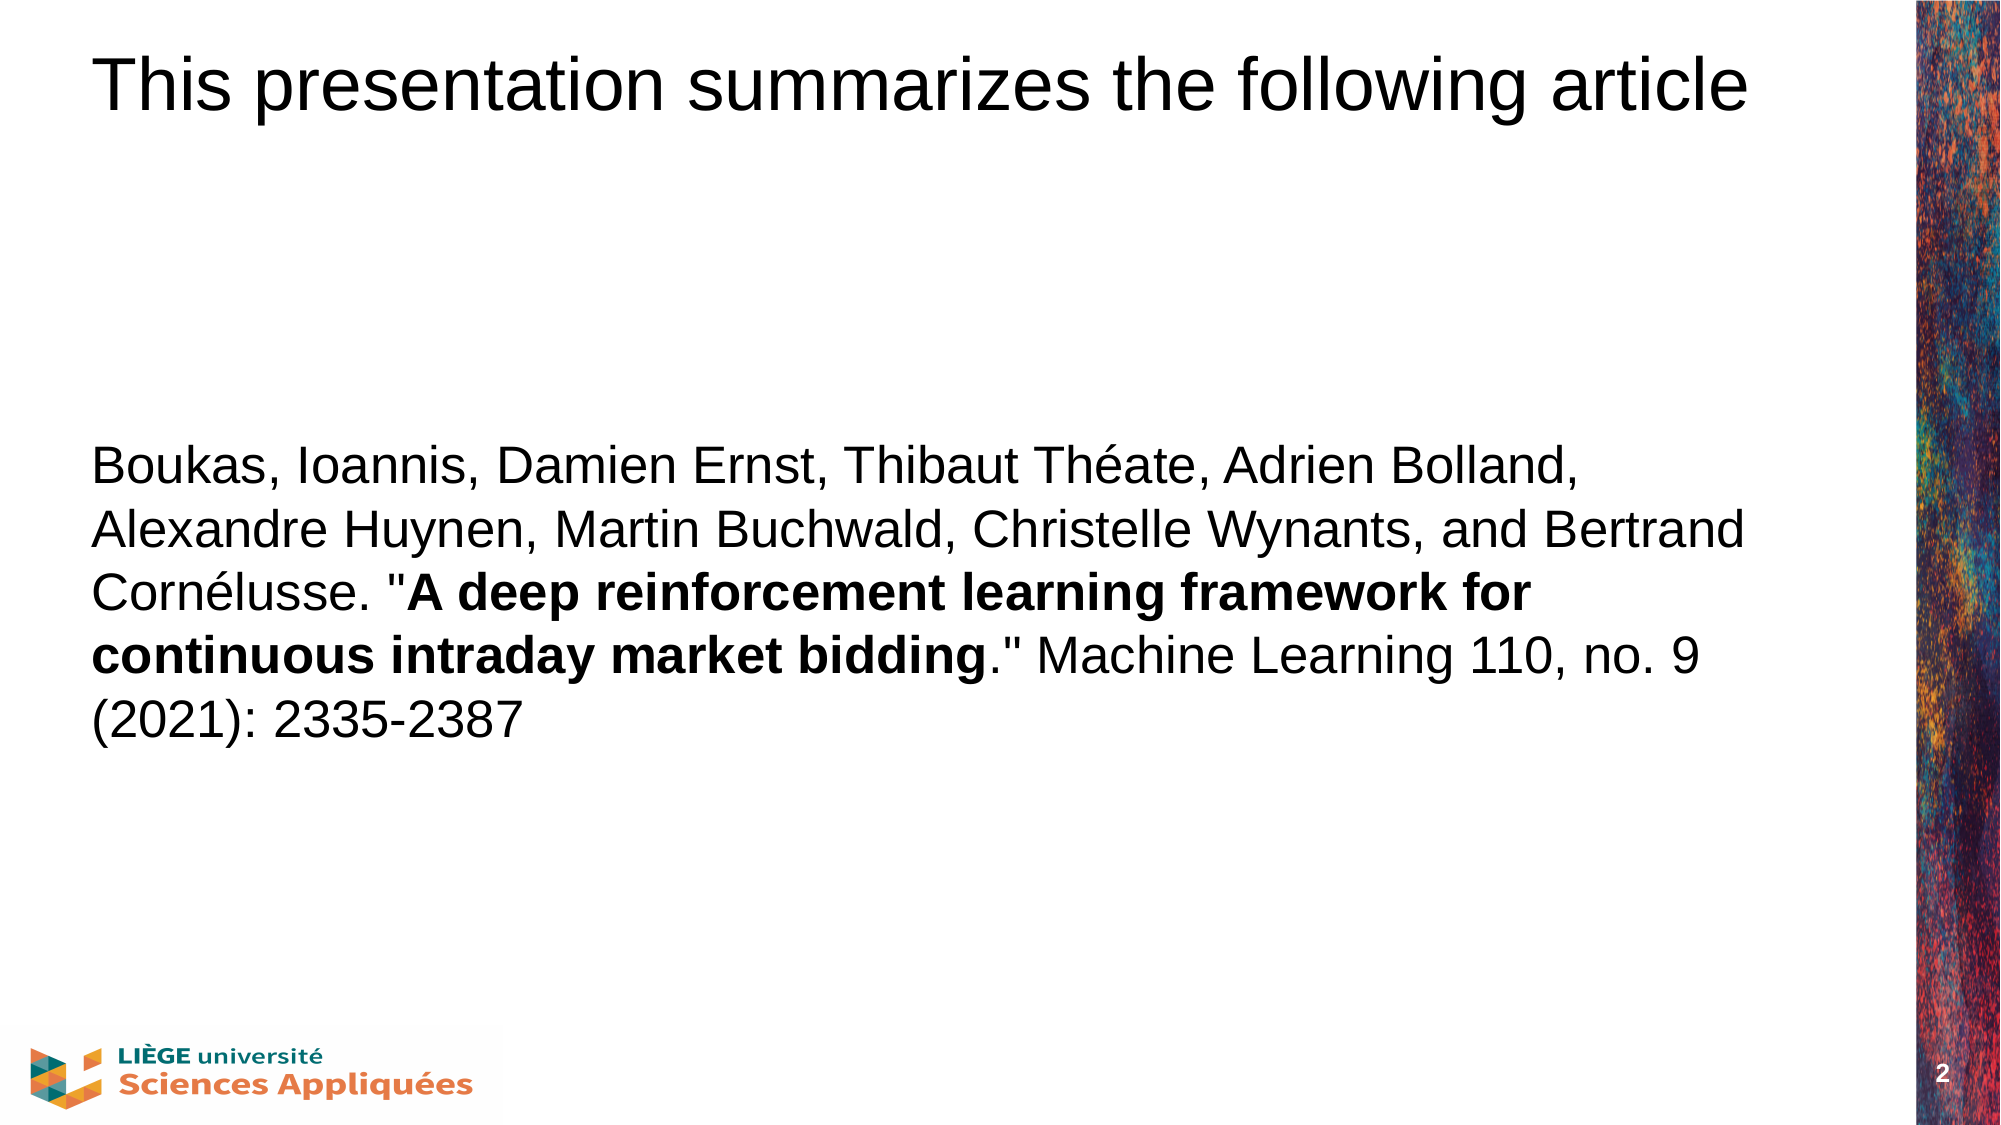

# This presentation summarizes the following article
Boukas, Ioannis, Damien Ernst, Thibaut Théate, Adrien Bolland, Alexandre Huynen, Martin Buchwald, Christelle Wynants, and Bertrand Cornélusse. "A deep reinforcement learning framework for continuous intraday market bidding." Machine Learning 110, no. 9 (2021): 2335-2387
2